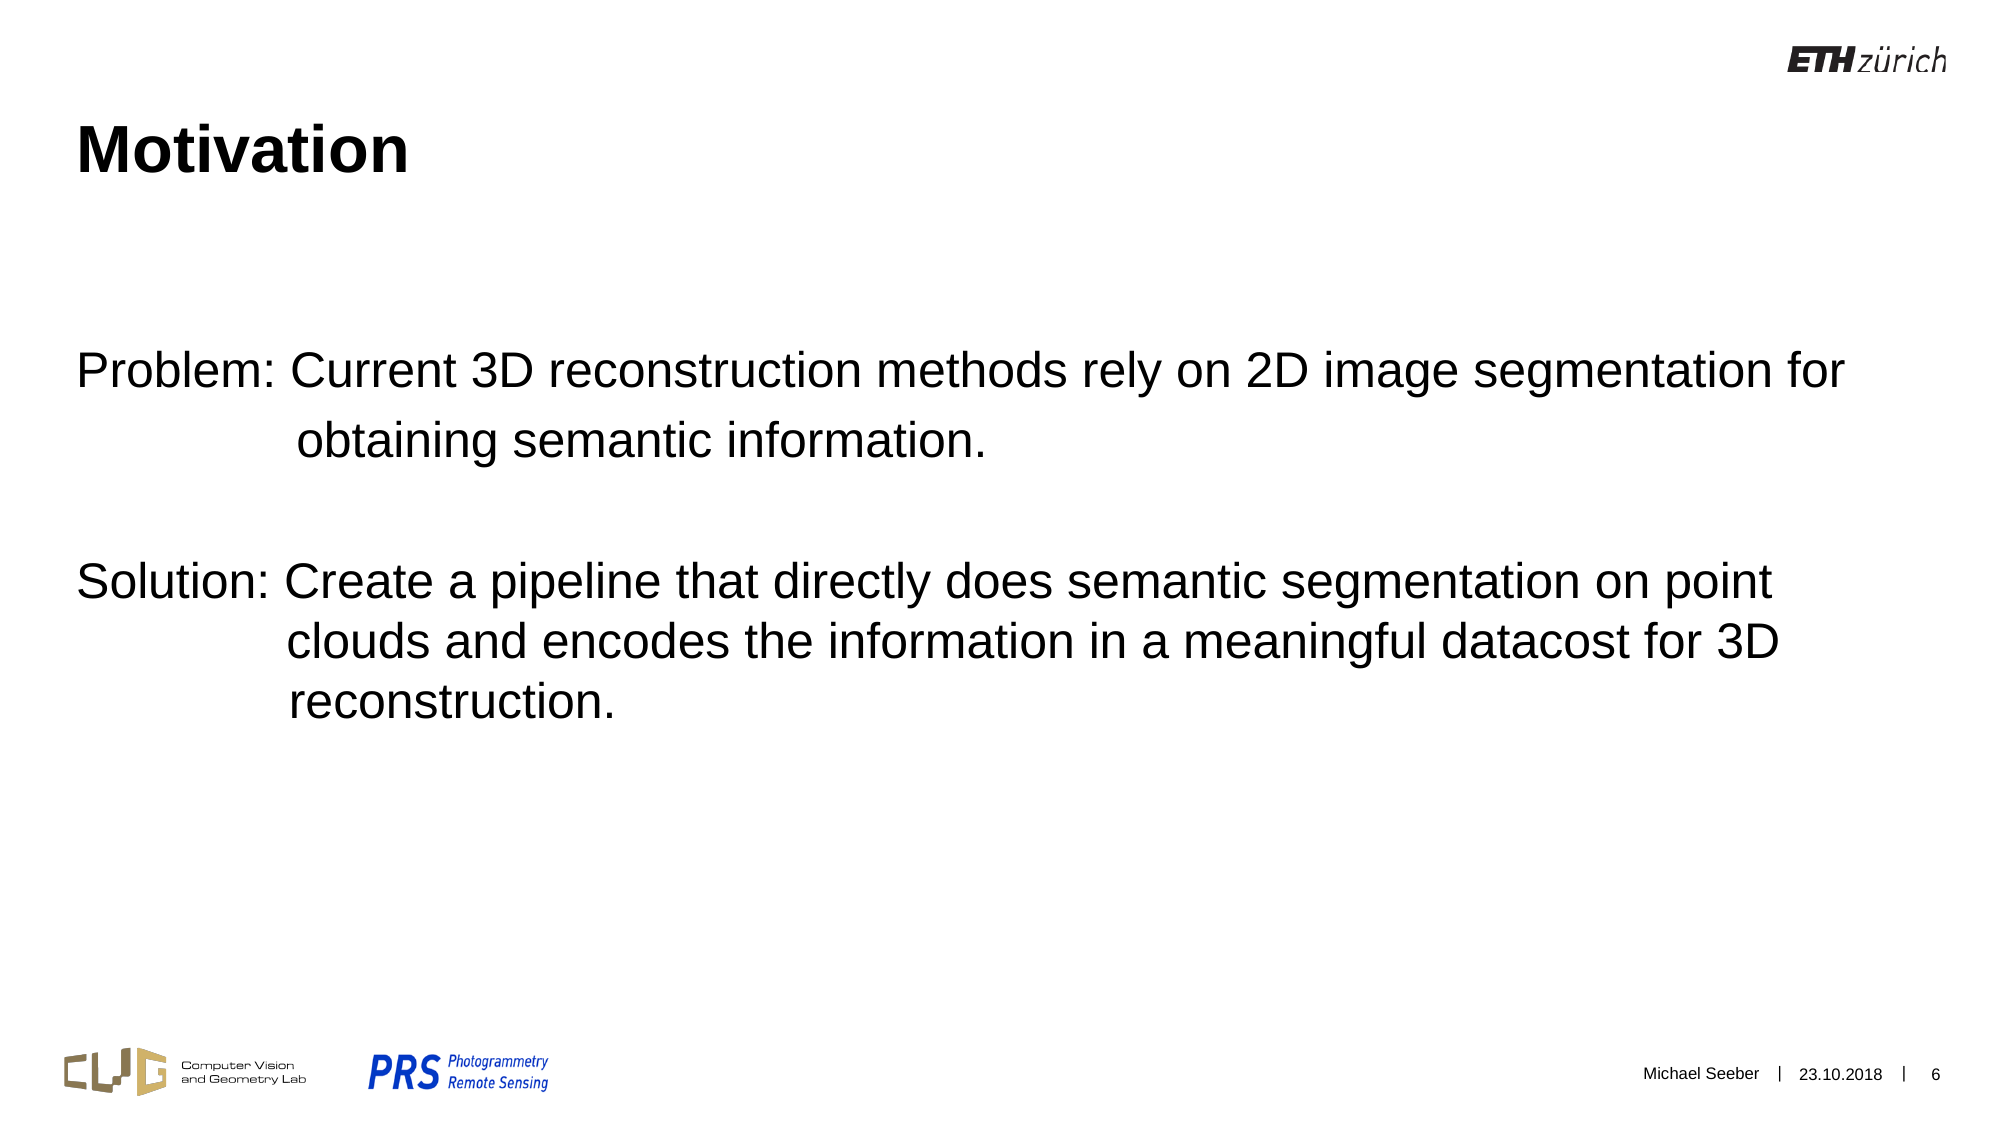

# Motivation
Problem: Current 3D reconstruction methods rely on 2D image segmentation for
	     obtaining semantic information.

Solution: Create a pipeline that directly does semantic segmentation on point             	     clouds and encodes the information in a meaningful datacost for 3D   	     	      reconstruction.
Michael Seeber
23.10.2018
6